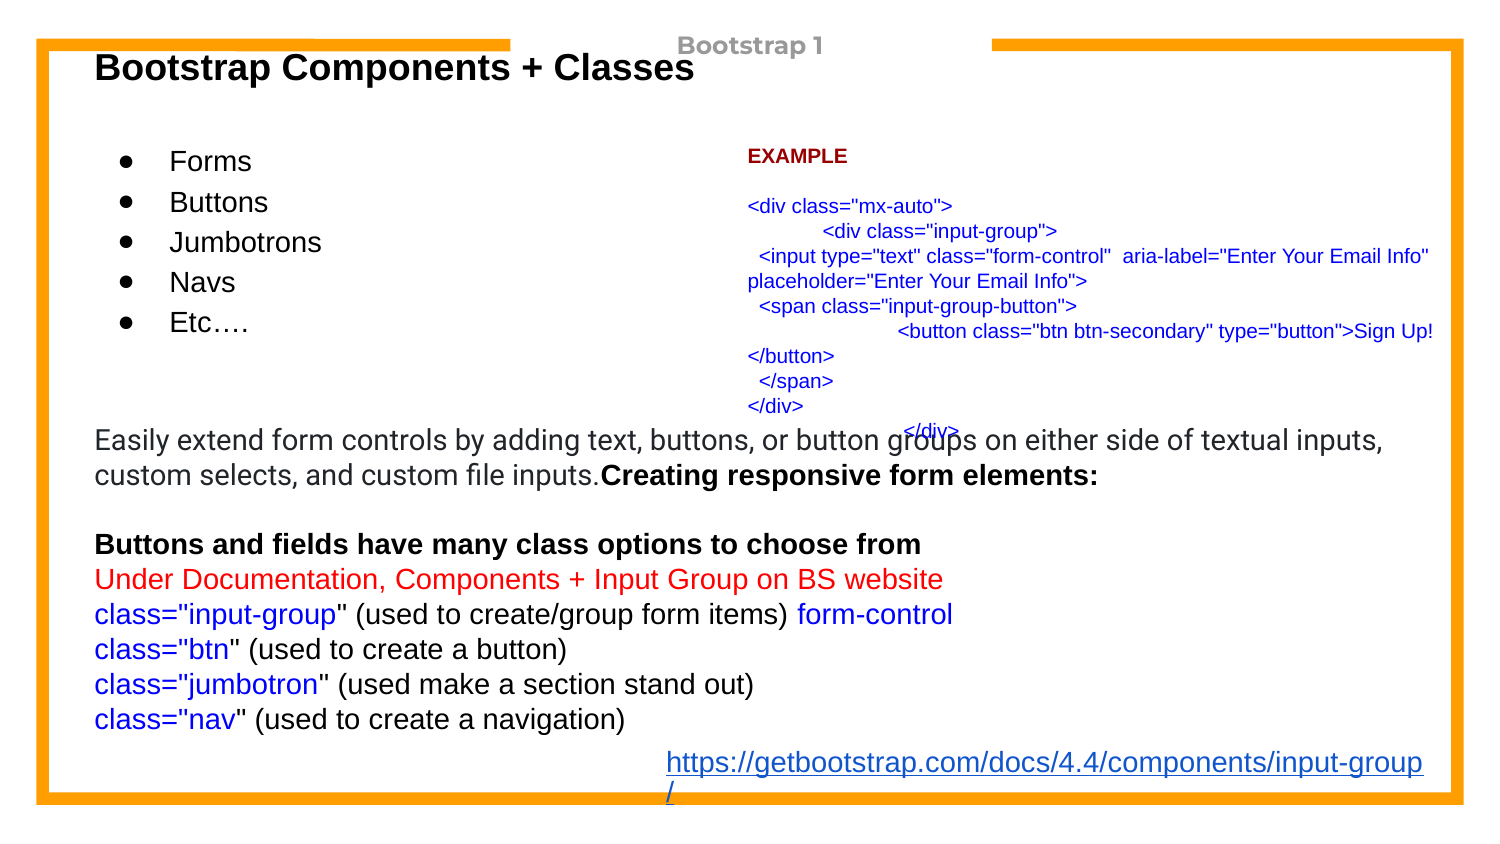

# Bootstrap 1
EXAMPLE

<div class="mx-auto">
<div class="input-group">
  <input type="text" class="form-control"  aria-label="Enter Your Email Info" placeholder="Enter Your Email Info">
  <span class="input-group-button">
	<button class="btn btn-secondary" type="button">Sign Up!</button>
  </span>
</div>
   	 </div>

Bootstrap Components + Classes
Forms
Buttons
Jumbotrons
Navs
Etc….

Easily extend form controls by adding text, buttons, or button groups on either side of textual inputs, custom selects, and custom file inputs.Creating responsive form elements:

Buttons and fields have many class options to choose from
Under Documentation, Components + Input Group on BS website
class="input-group" (used to create/group form items) form-control
class="btn" (used to create a button)
class="jumbotron" (used make a section stand out)
class="nav" (used to create a navigation)

https://getbootstrap.com/docs/4.4/components/input-group/